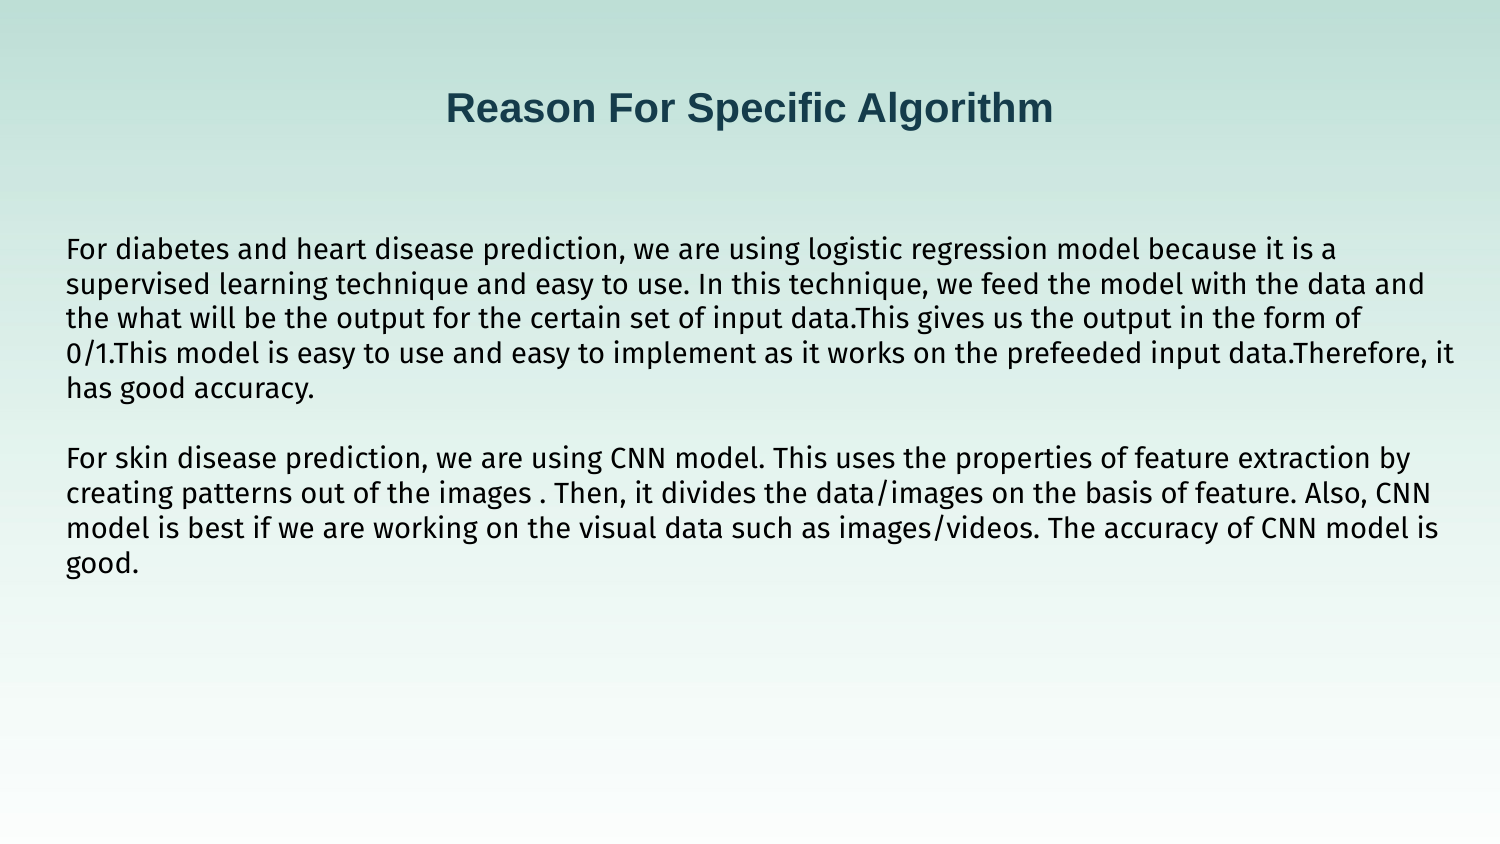

# Reason For Specific Algorithm

For diabetes and heart disease prediction, we are using logistic regression model because it is a supervised learning technique and easy to use. In this technique, we feed the model with the data and the what will be the output for the certain set of input data.This gives us the output in the form of 0/1.This model is easy to use and easy to implement as it works on the prefeeded input data.Therefore, it has good accuracy.

For skin disease prediction, we are using CNN model. This uses the properties of feature extraction by creating patterns out of the images . Then, it divides the data/images on the basis of feature. Also, CNN model is best if we are working on the visual data such as images/videos. The accuracy of CNN model is good.